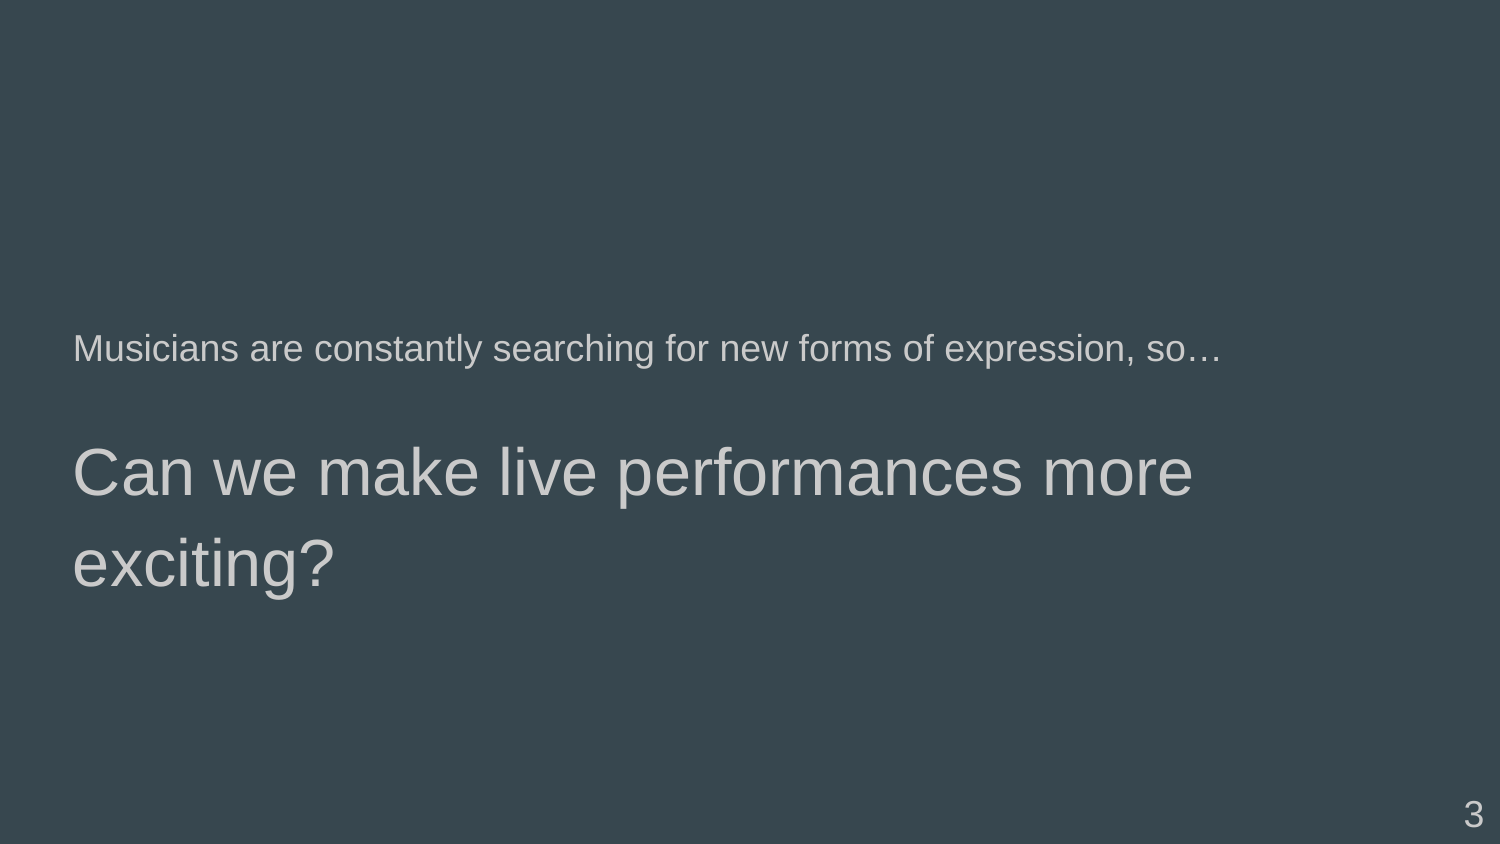

Musicians are constantly searching for new forms of expression, so…
Can we make live performances more exciting?
3